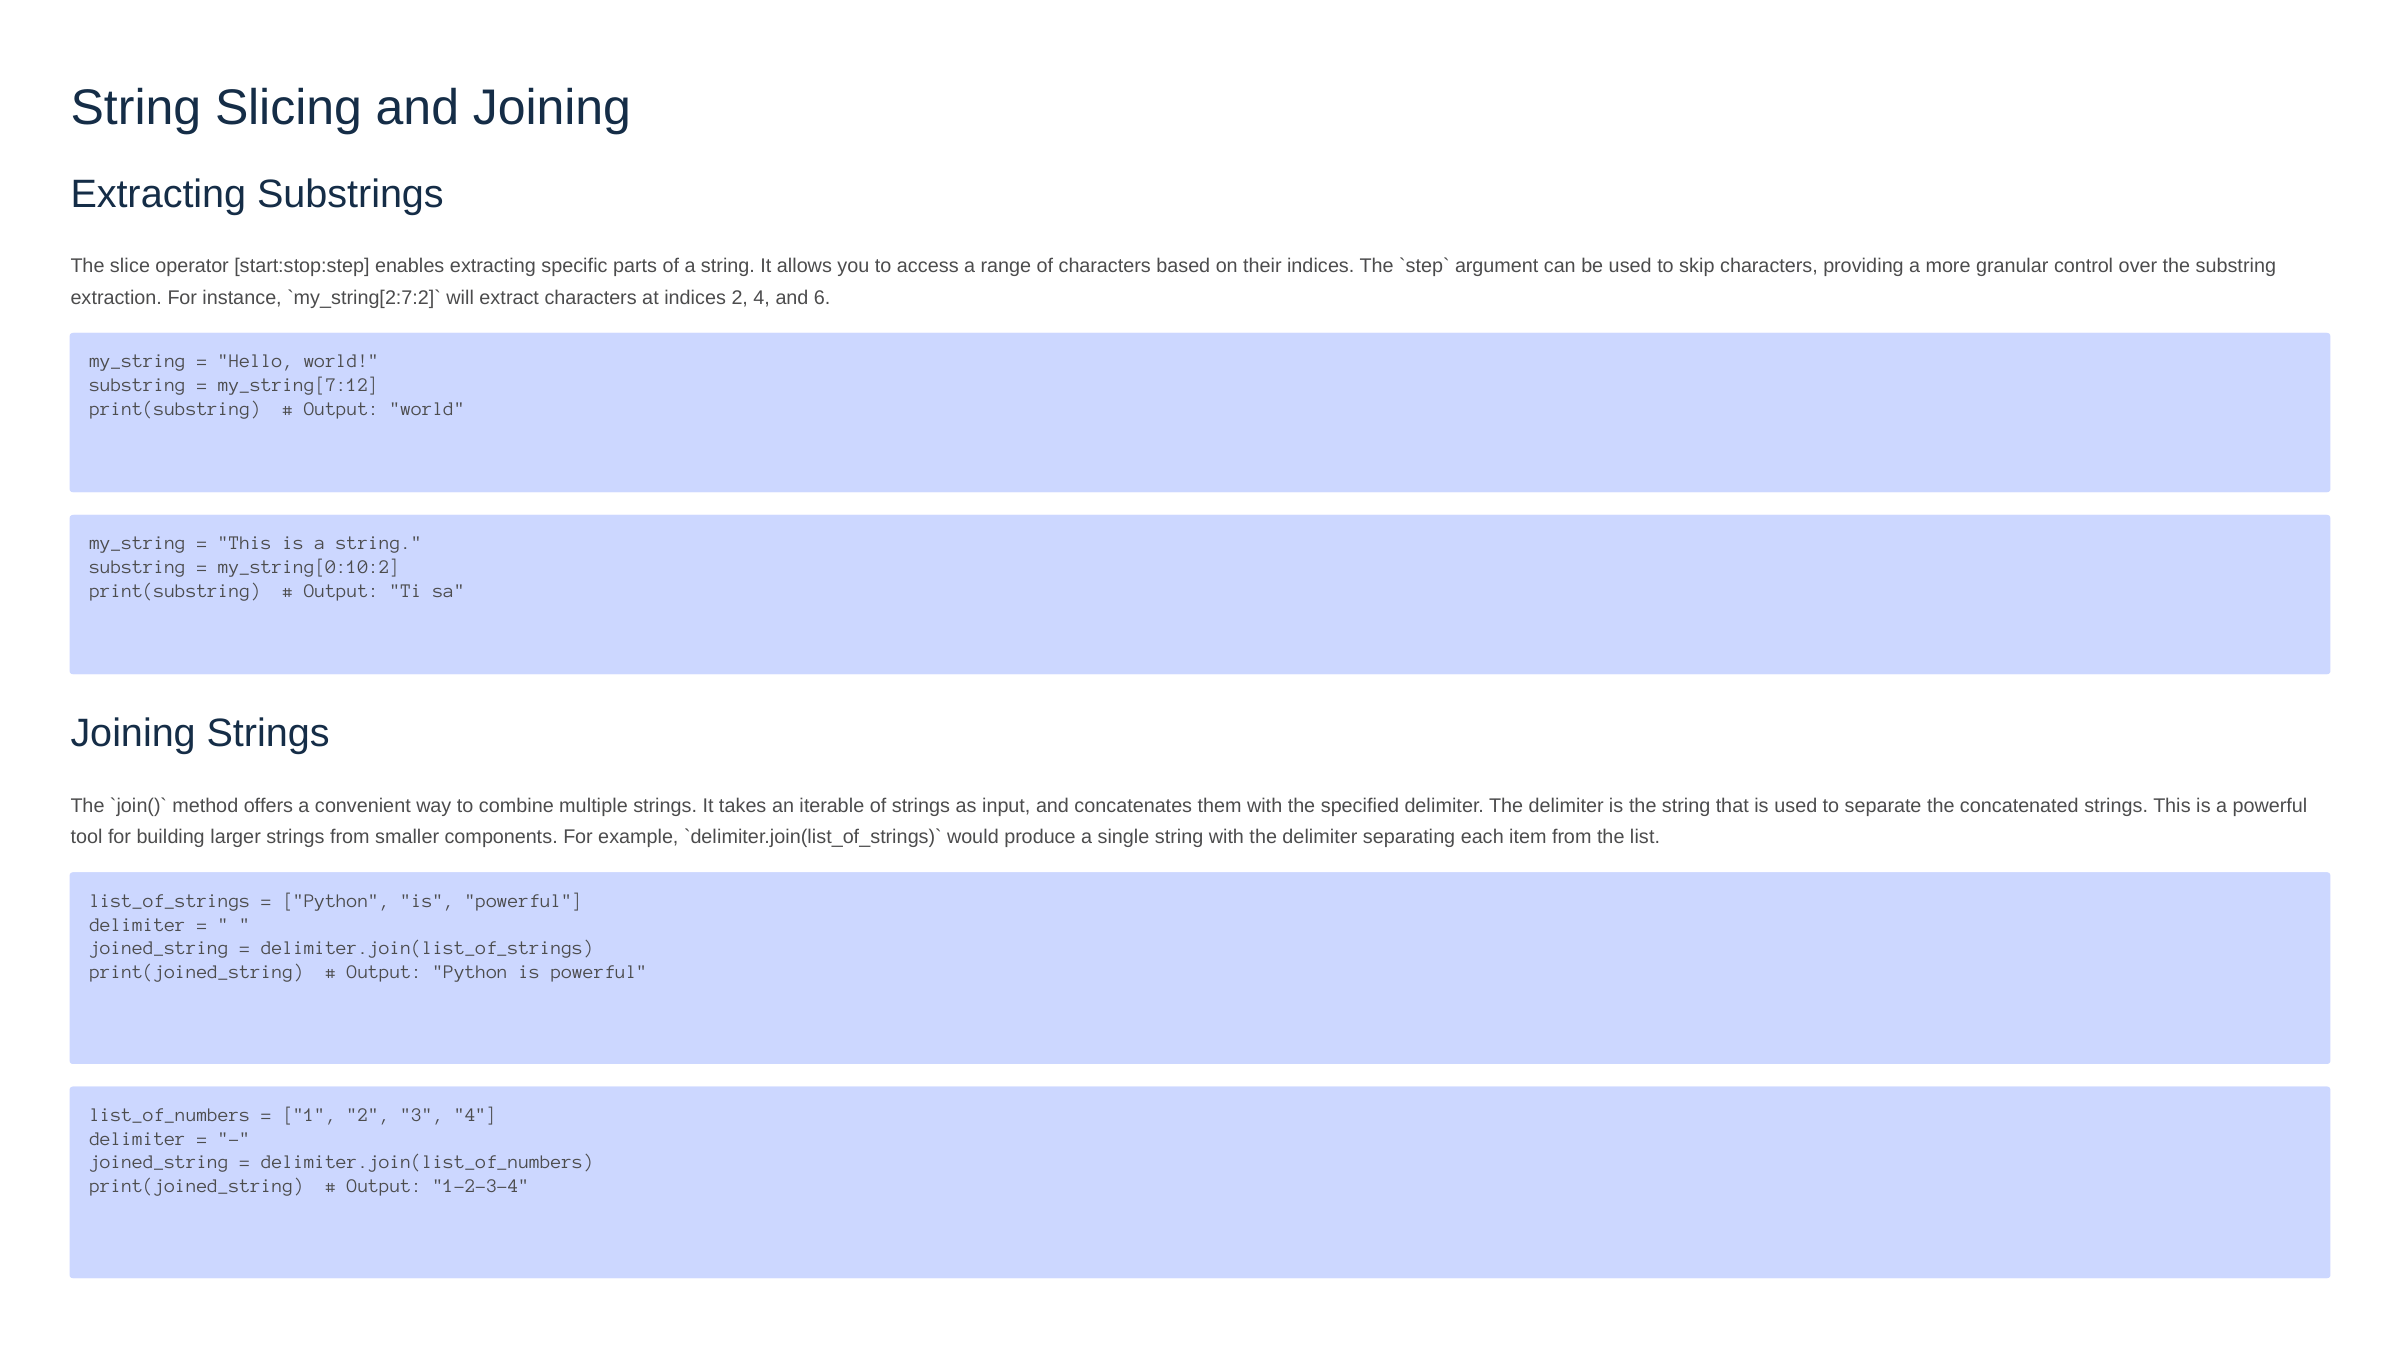

String Slicing and Joining
Extracting Substrings
The slice operator [start:stop:step] enables extracting specific parts of a string. It allows you to access a range of characters based on their indices. The `step` argument can be used to skip characters, providing a more granular control over the substring extraction. For instance, `my_string[2:7:2]` will extract characters at indices 2, 4, and 6.

my_string = "Hello, world!"
substring = my_string[7:12]
print(substring)  # Output: "world"

my_string = "This is a string."
substring = my_string[0:10:2]
print(substring)  # Output: "Ti sa"

Joining Strings
The `join()` method offers a convenient way to combine multiple strings. It takes an iterable of strings as input, and concatenates them with the specified delimiter. The delimiter is the string that is used to separate the concatenated strings. This is a powerful tool for building larger strings from smaller components. For example, `delimiter.join(list_of_strings)` would produce a single string with the delimiter separating each item from the list.

list_of_strings = ["Python", "is", "powerful"]
delimiter = " "
joined_string = delimiter.join(list_of_strings)
print(joined_string)  # Output: "Python is powerful"

list_of_numbers = ["1", "2", "3", "4"]
delimiter = "-"
joined_string = delimiter.join(list_of_numbers)
print(joined_string)  # Output: "1-2-3-4"